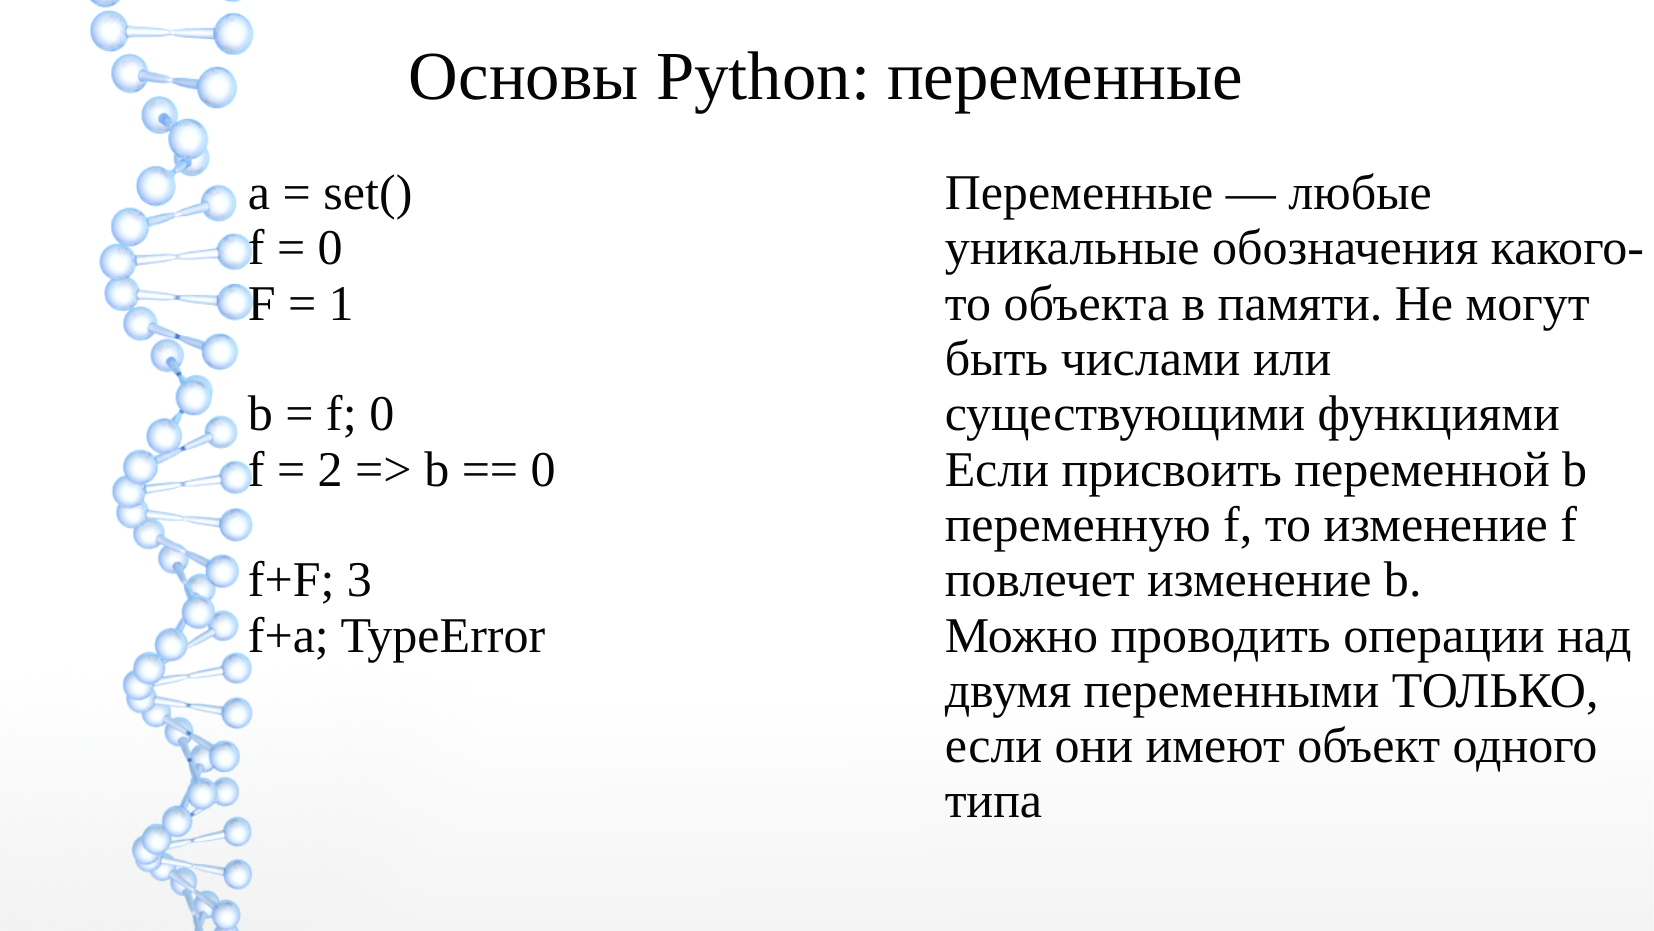

Основы Python: переменные
a = set()
f = 0
F = 1

b = f; 0
f = 2 => b == 0

f+F; 3
f+a; TypeError
Переменные — любые уникальные обозначения какого-то объекта в памяти. Не могут быть числами или существующими функциями
Если присвоить переменной b переменную f, то изменение f повлечет изменение b.
Можно проводить операции над двумя переменными ТОЛЬКО, если они имеют объект одного типа